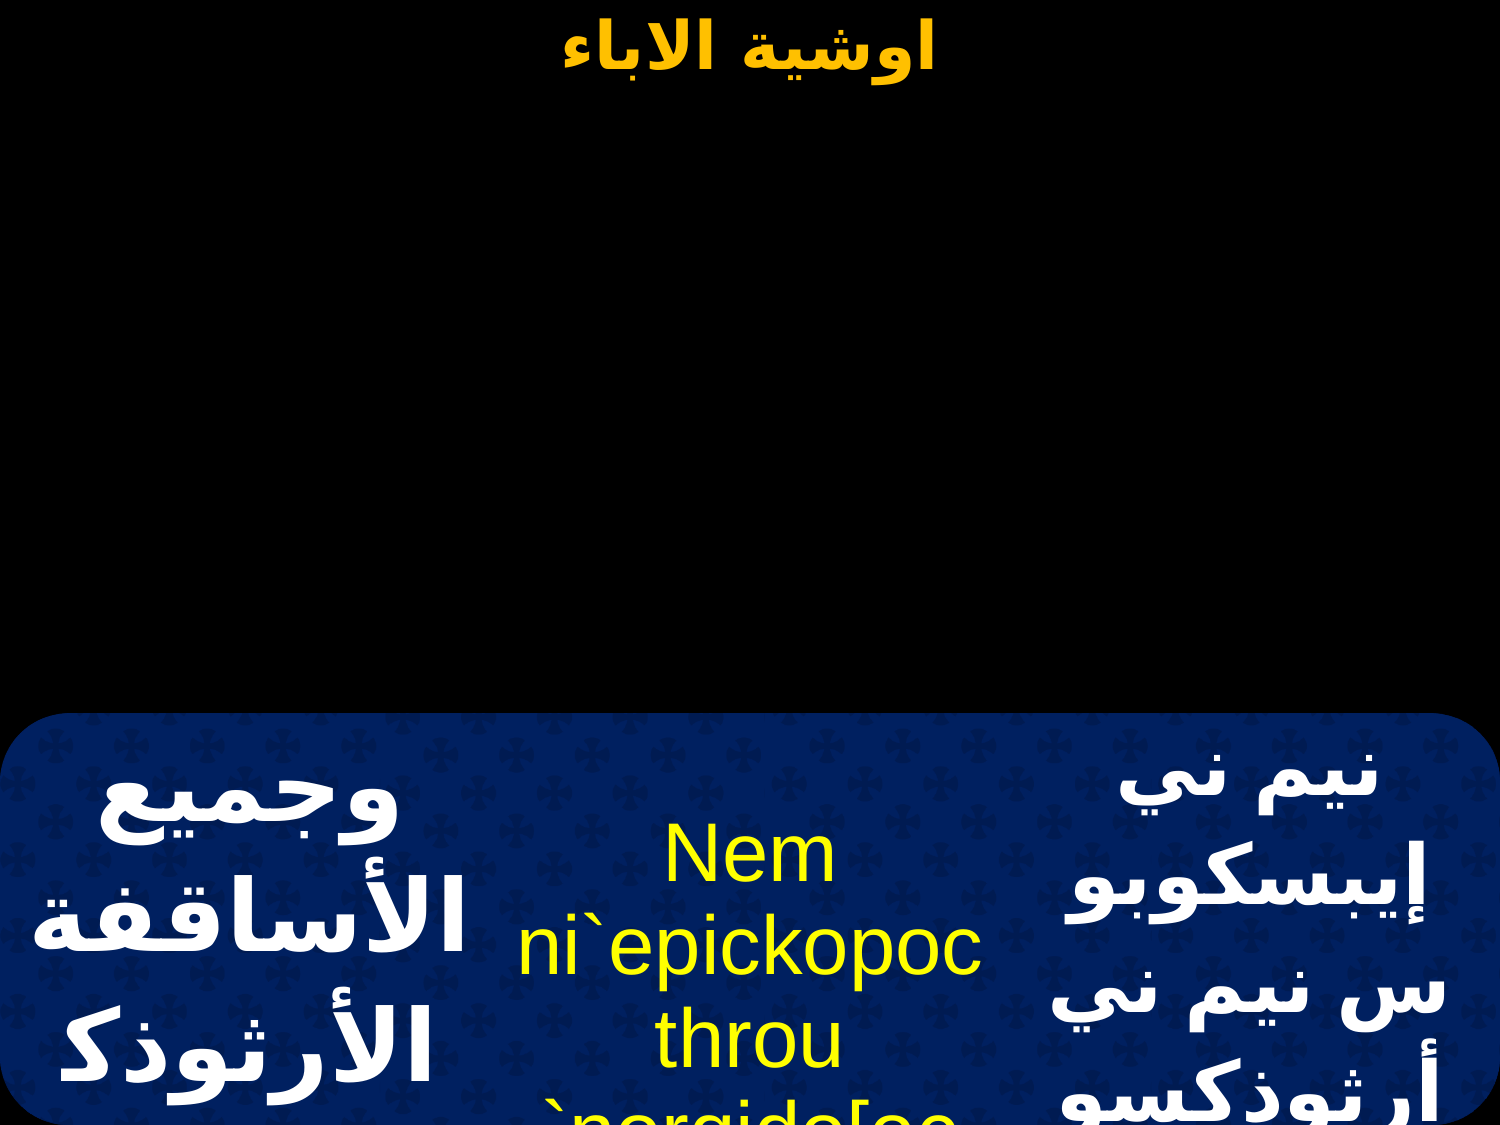

| وجميع الأساقفة الأرثوذكسيين | Nem ni`epickopoc throu `norqido[oc | نيم ني إيبسكوبوس نيم ني أرثوذكسوس |
| --- | --- | --- |